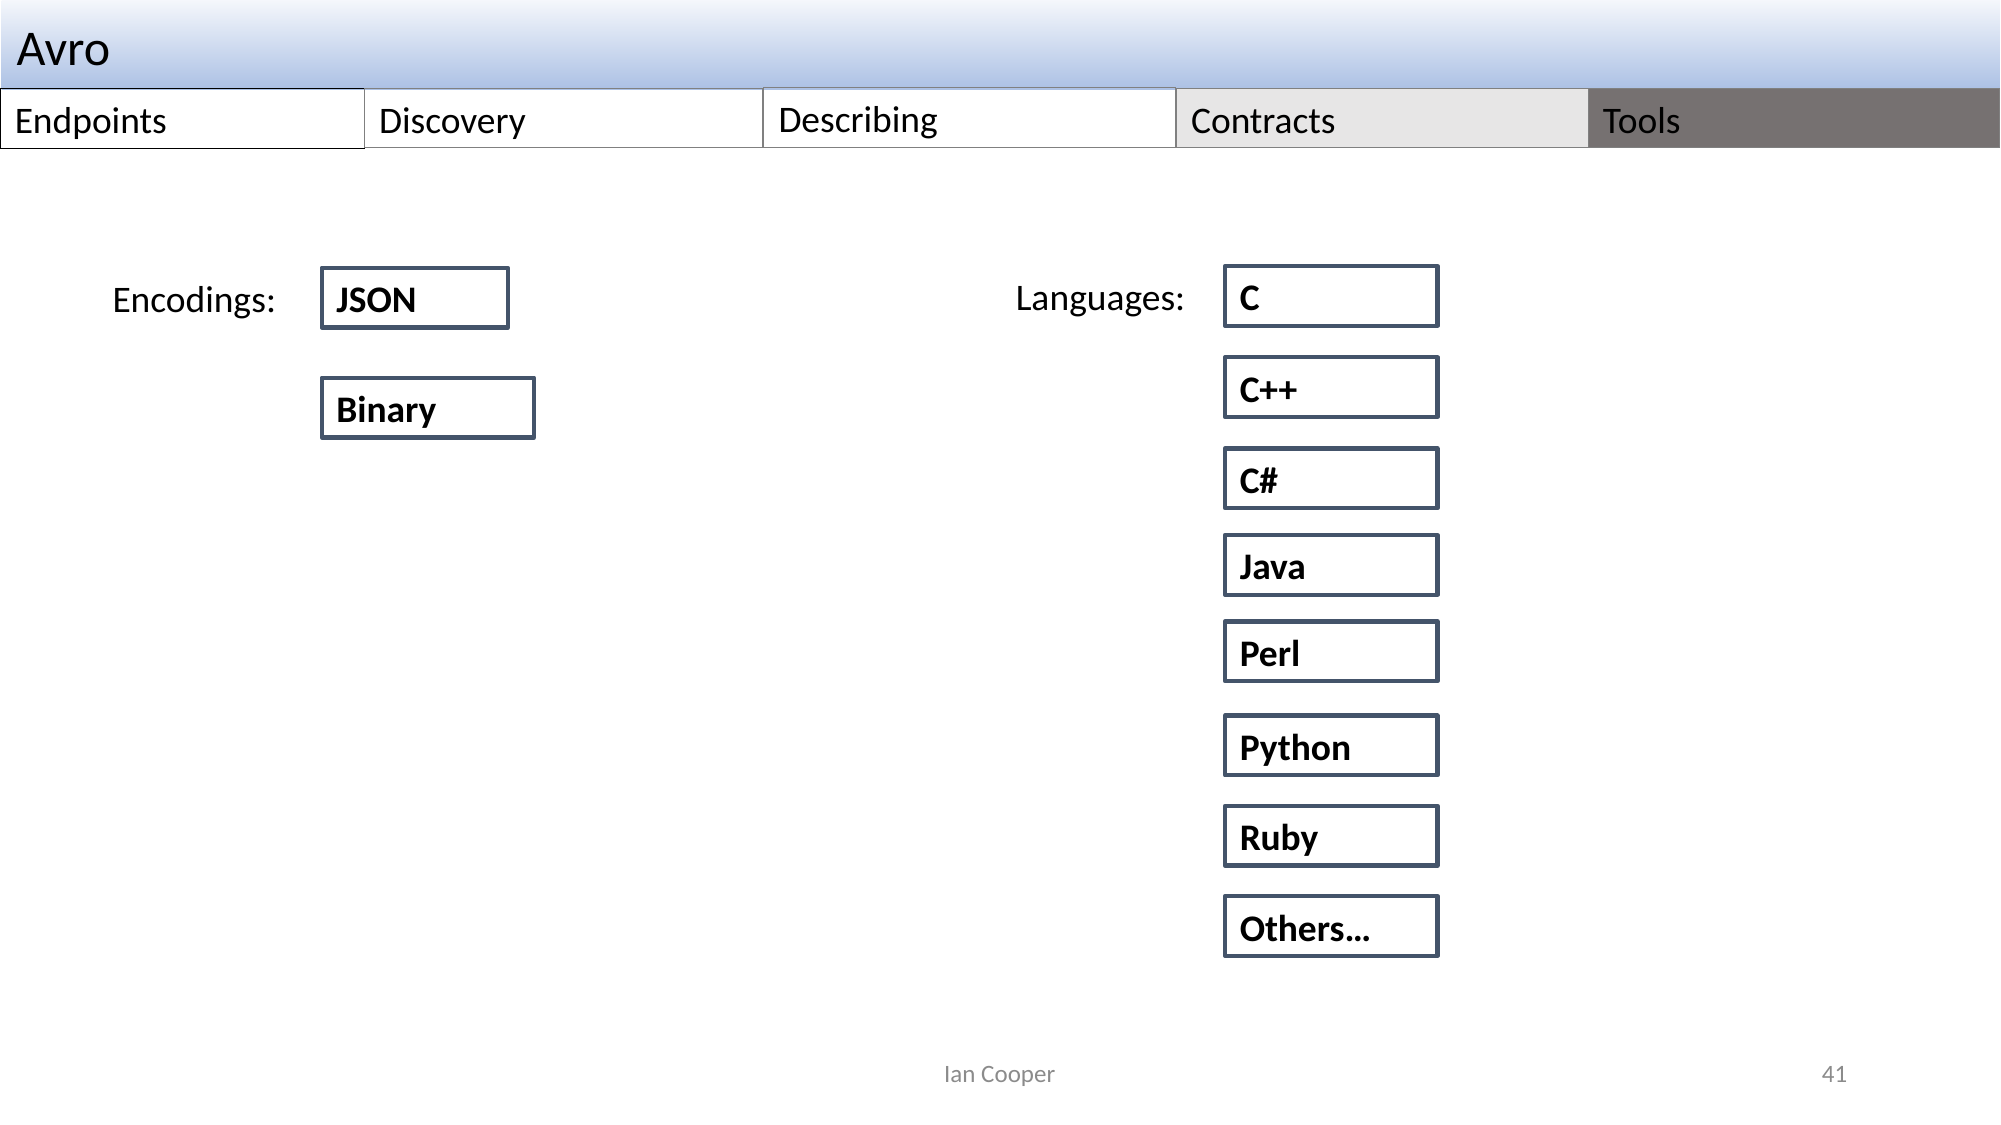

Avro
Describing
Discovery
Contracts
Tools
Endpoints
Languages:
C
Encodings:
JSON
C++
Binary
C#
Java
Perl
Python
Ruby
Others…
Ian Cooper
41